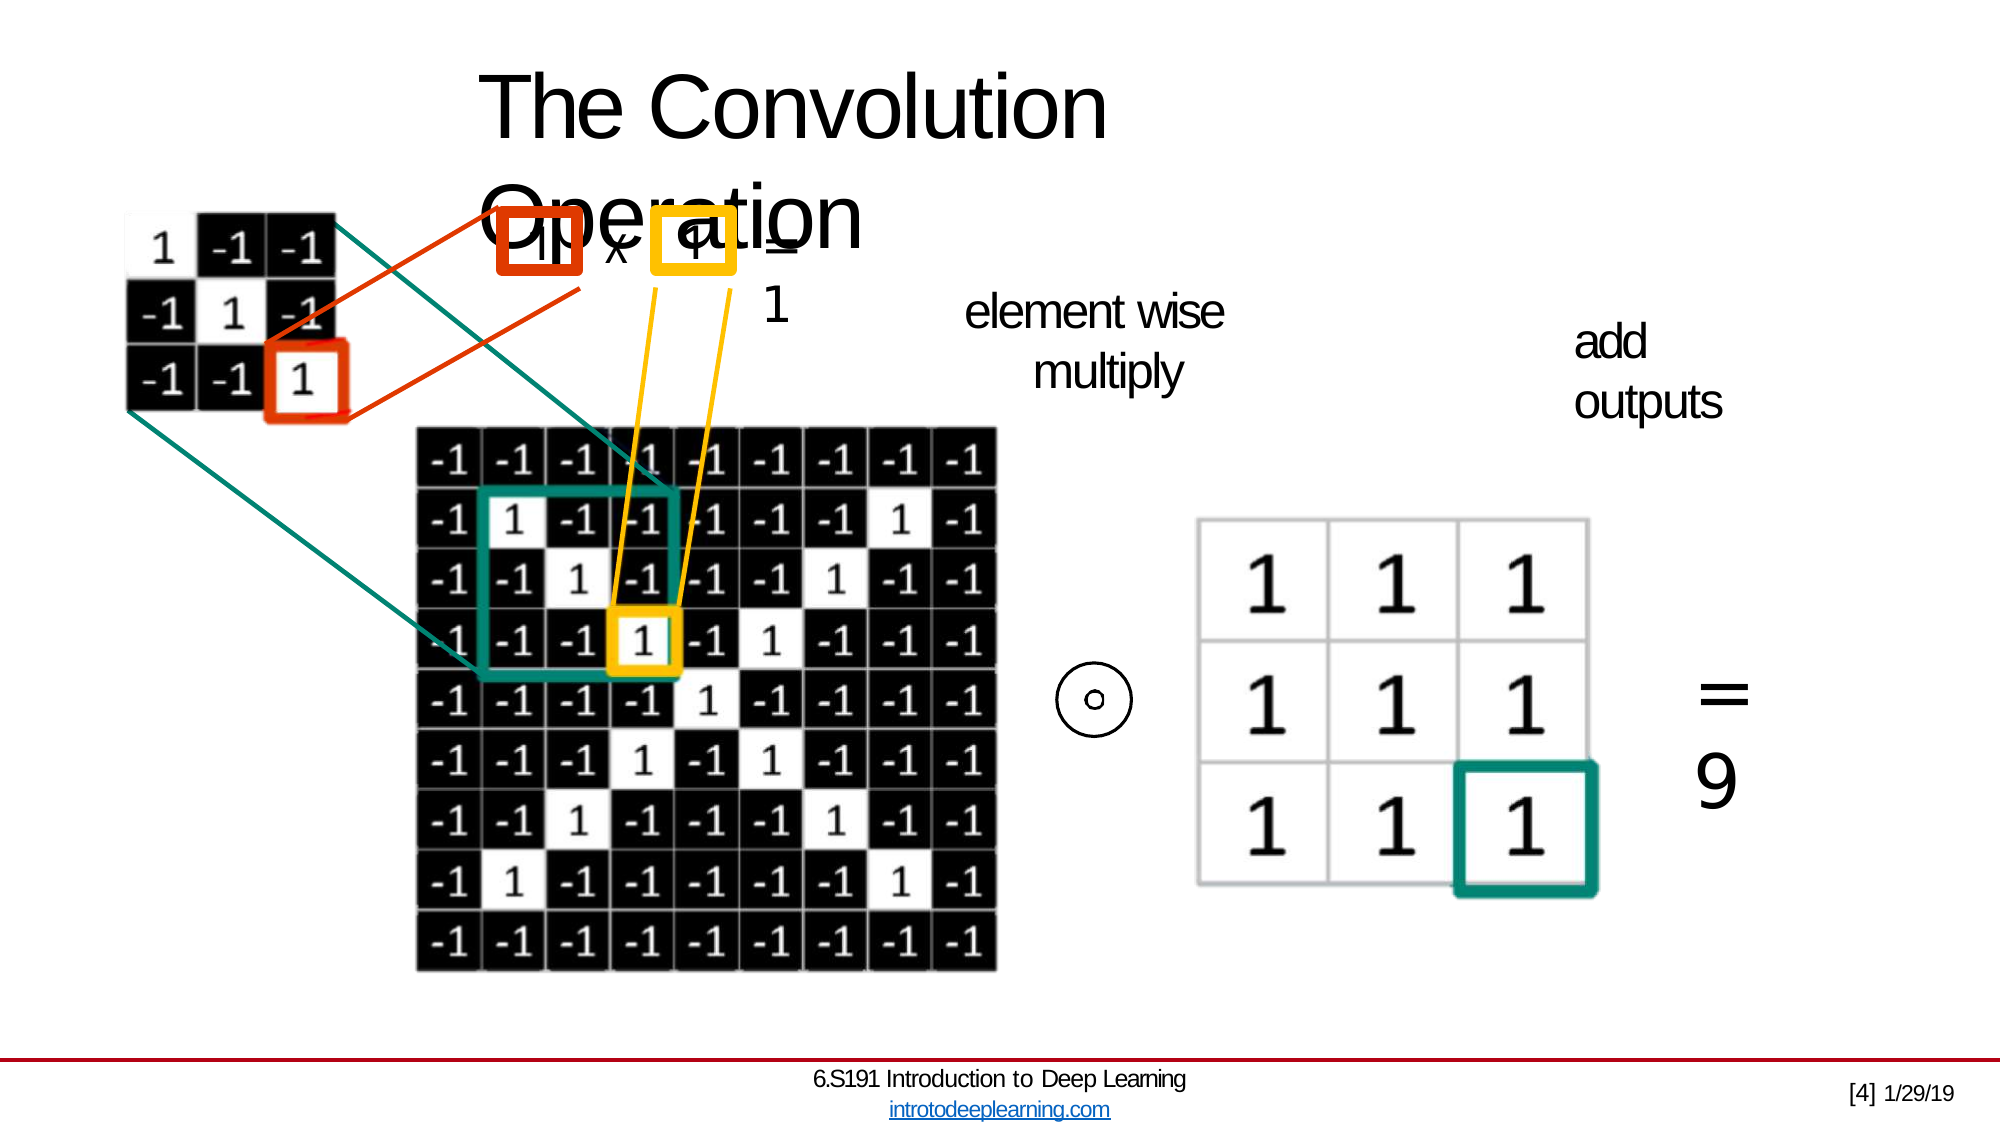

# The Convolution Operation

= 1
1
1

X
element wise  multiply

add outputs

=	9

6.S191 Introduction to Deep Learning
introtodeeplearning.com
[4] 1/29/19